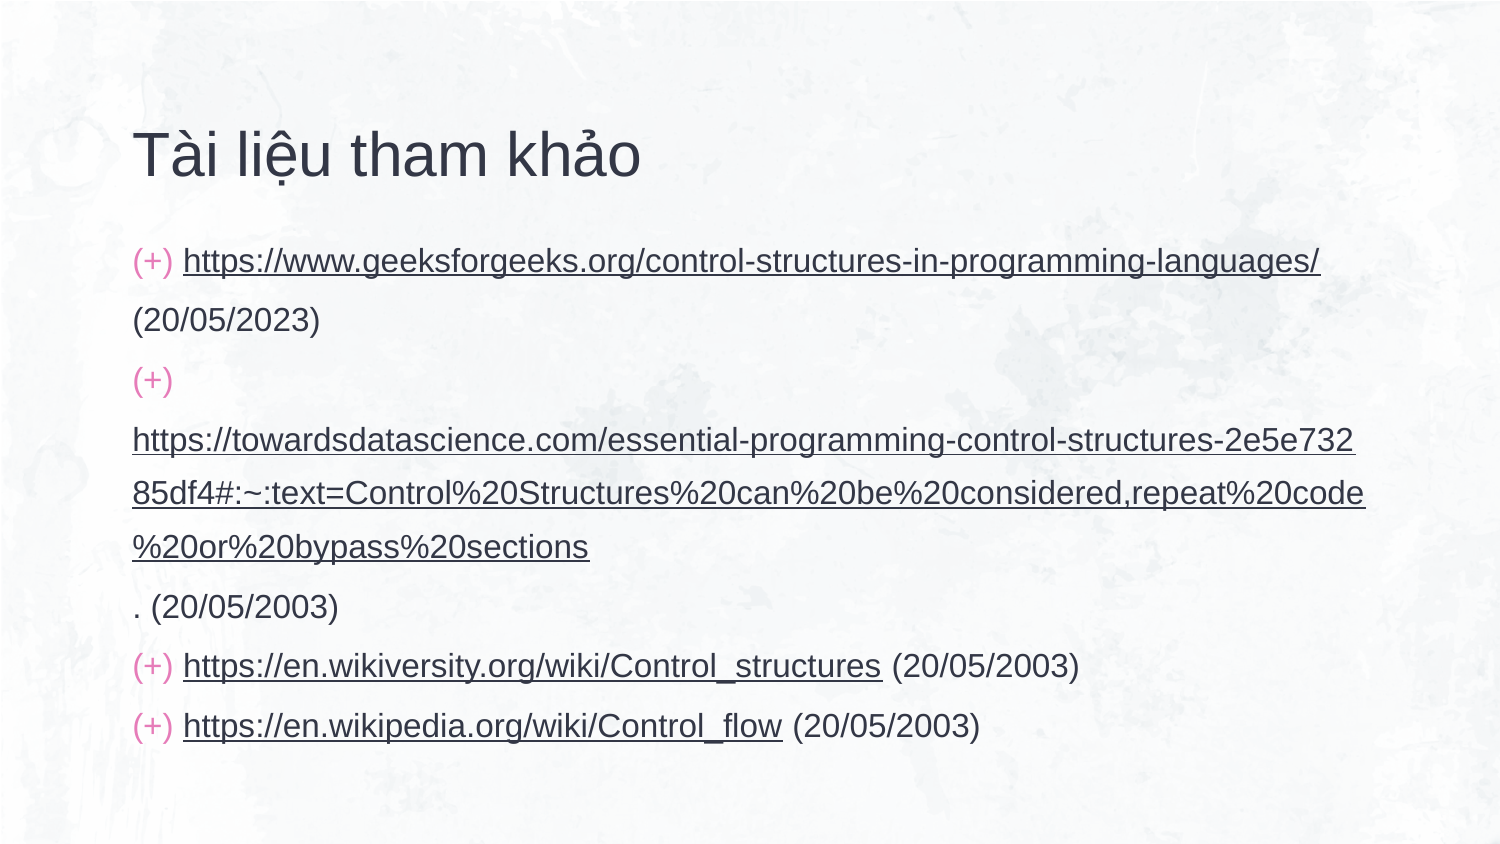

# Tài liệu tham khảo
(+) https://www.geeksforgeeks.org/control-structures-in-programming-languages/ (20/05/2023)
(+) https://towardsdatascience.com/essential-programming-control-structures-2e5e73285df4#:~:text=Control%20Structures%20can%20be%20considered,repeat%20code%20or%20bypass%20sections. (20/05/2003)
(+) https://en.wikiversity.org/wiki/Control_structures (20/05/2003)
(+) https://en.wikipedia.org/wiki/Control_flow (20/05/2003)